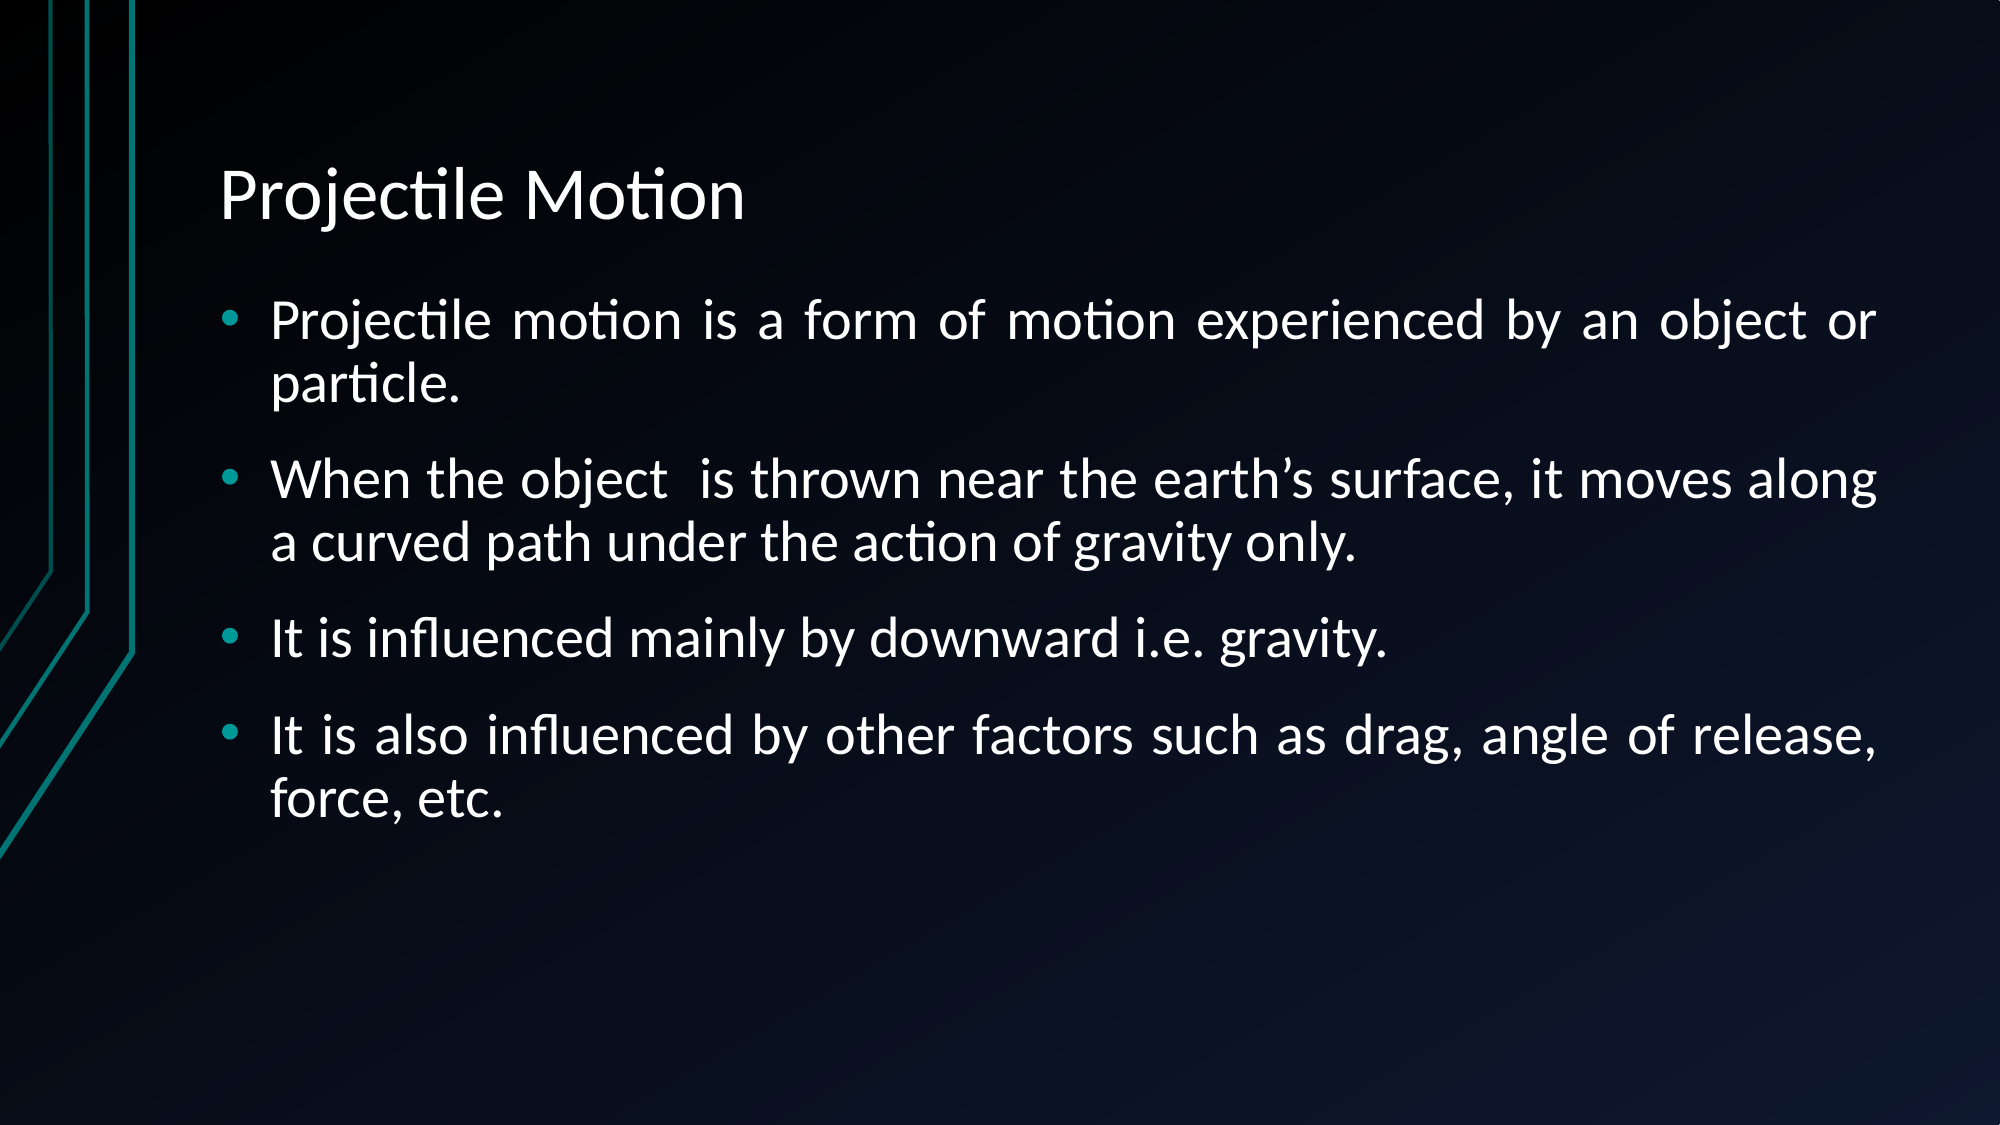

# Projectile Motion
Projectile motion is a form of motion experienced by an object or particle.
When the object  is thrown near the earth’s surface, it moves along a curved path under the action of gravity only.
It is influenced mainly by downward i.e. gravity.
It is also influenced by other factors such as drag, angle of release, force, etc.